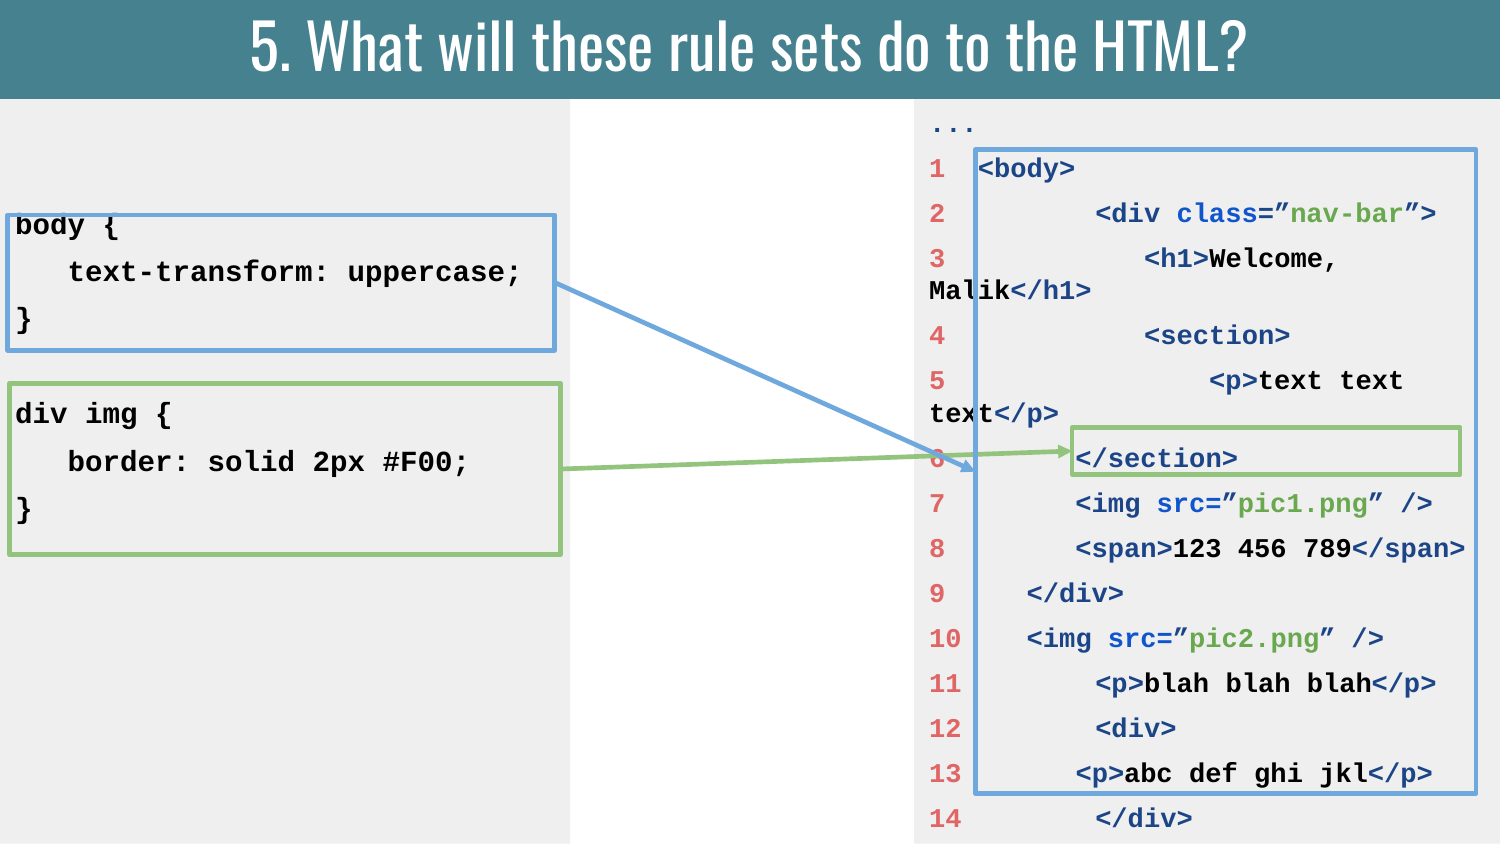

body {
   text-transform: uppercase;
}

div img {
   border: solid 2px #F00;
}
# 5. What will these rule sets do to the HTML?

...
1  <body>
2	 <div class=”nav-bar”>
3	    <h1>Welcome, Malik</h1>
4	    <section>
5   	        <p>text text text</p>
6        </section>
7        <img src=”pic1.png” />
8        <span>123 456 789</span>
9     </div>
10    <img src=”pic2.png” />
11	 <p>blah blah blah</p>
12	 <div>
13       <p>abc def ghi jkl</p>
14	 </div>
...